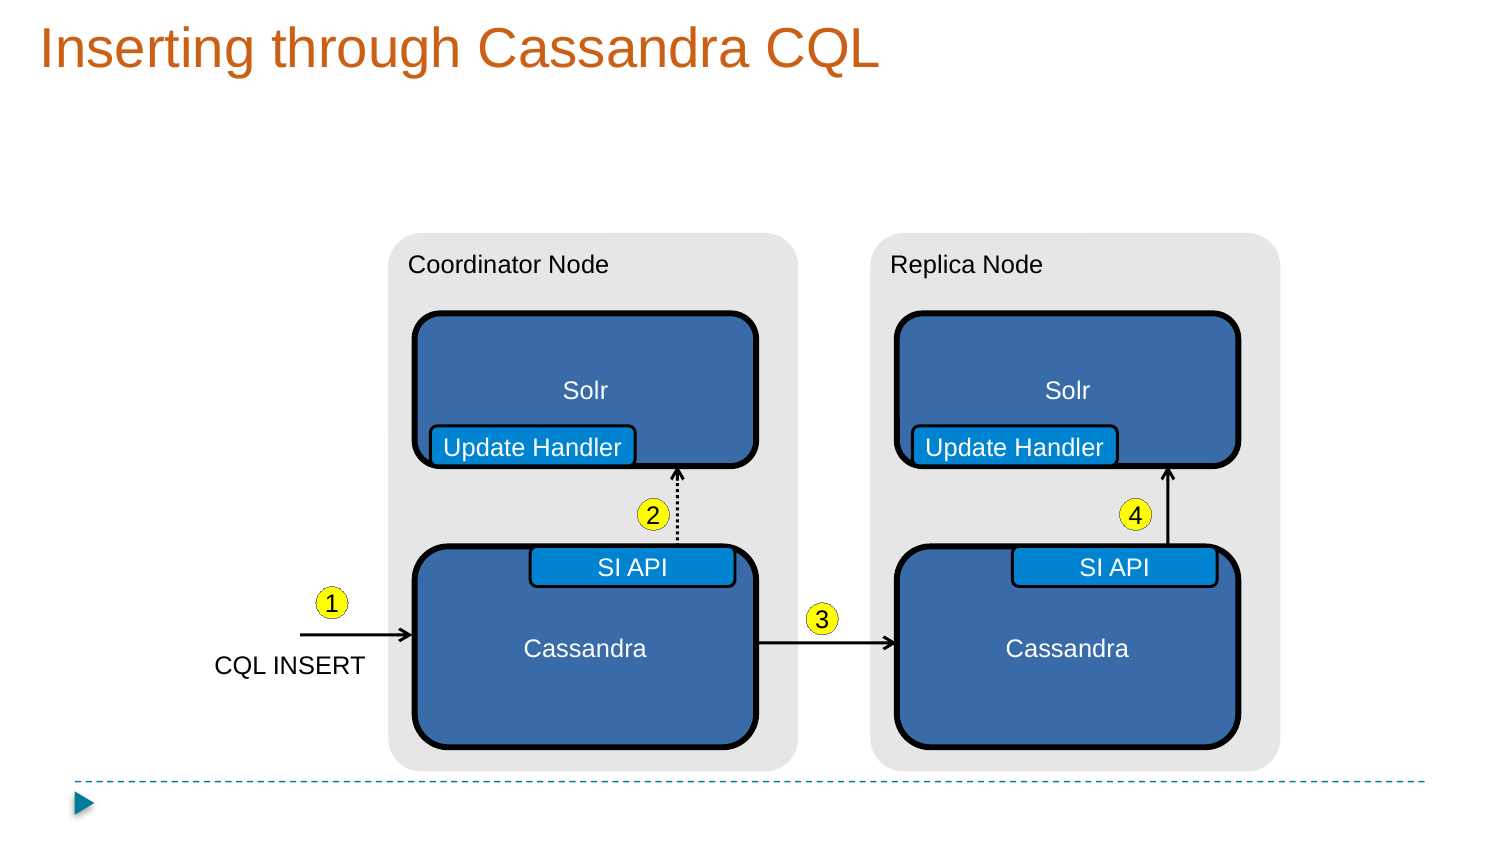

Inserting through Cassandra CQL
Coordinator Node
Replica Node
Solr
Solr
Update Handler
Update Handler

2
4
Cassandra
SI API
Cassandra
SI API
1
3

CQL INSERT